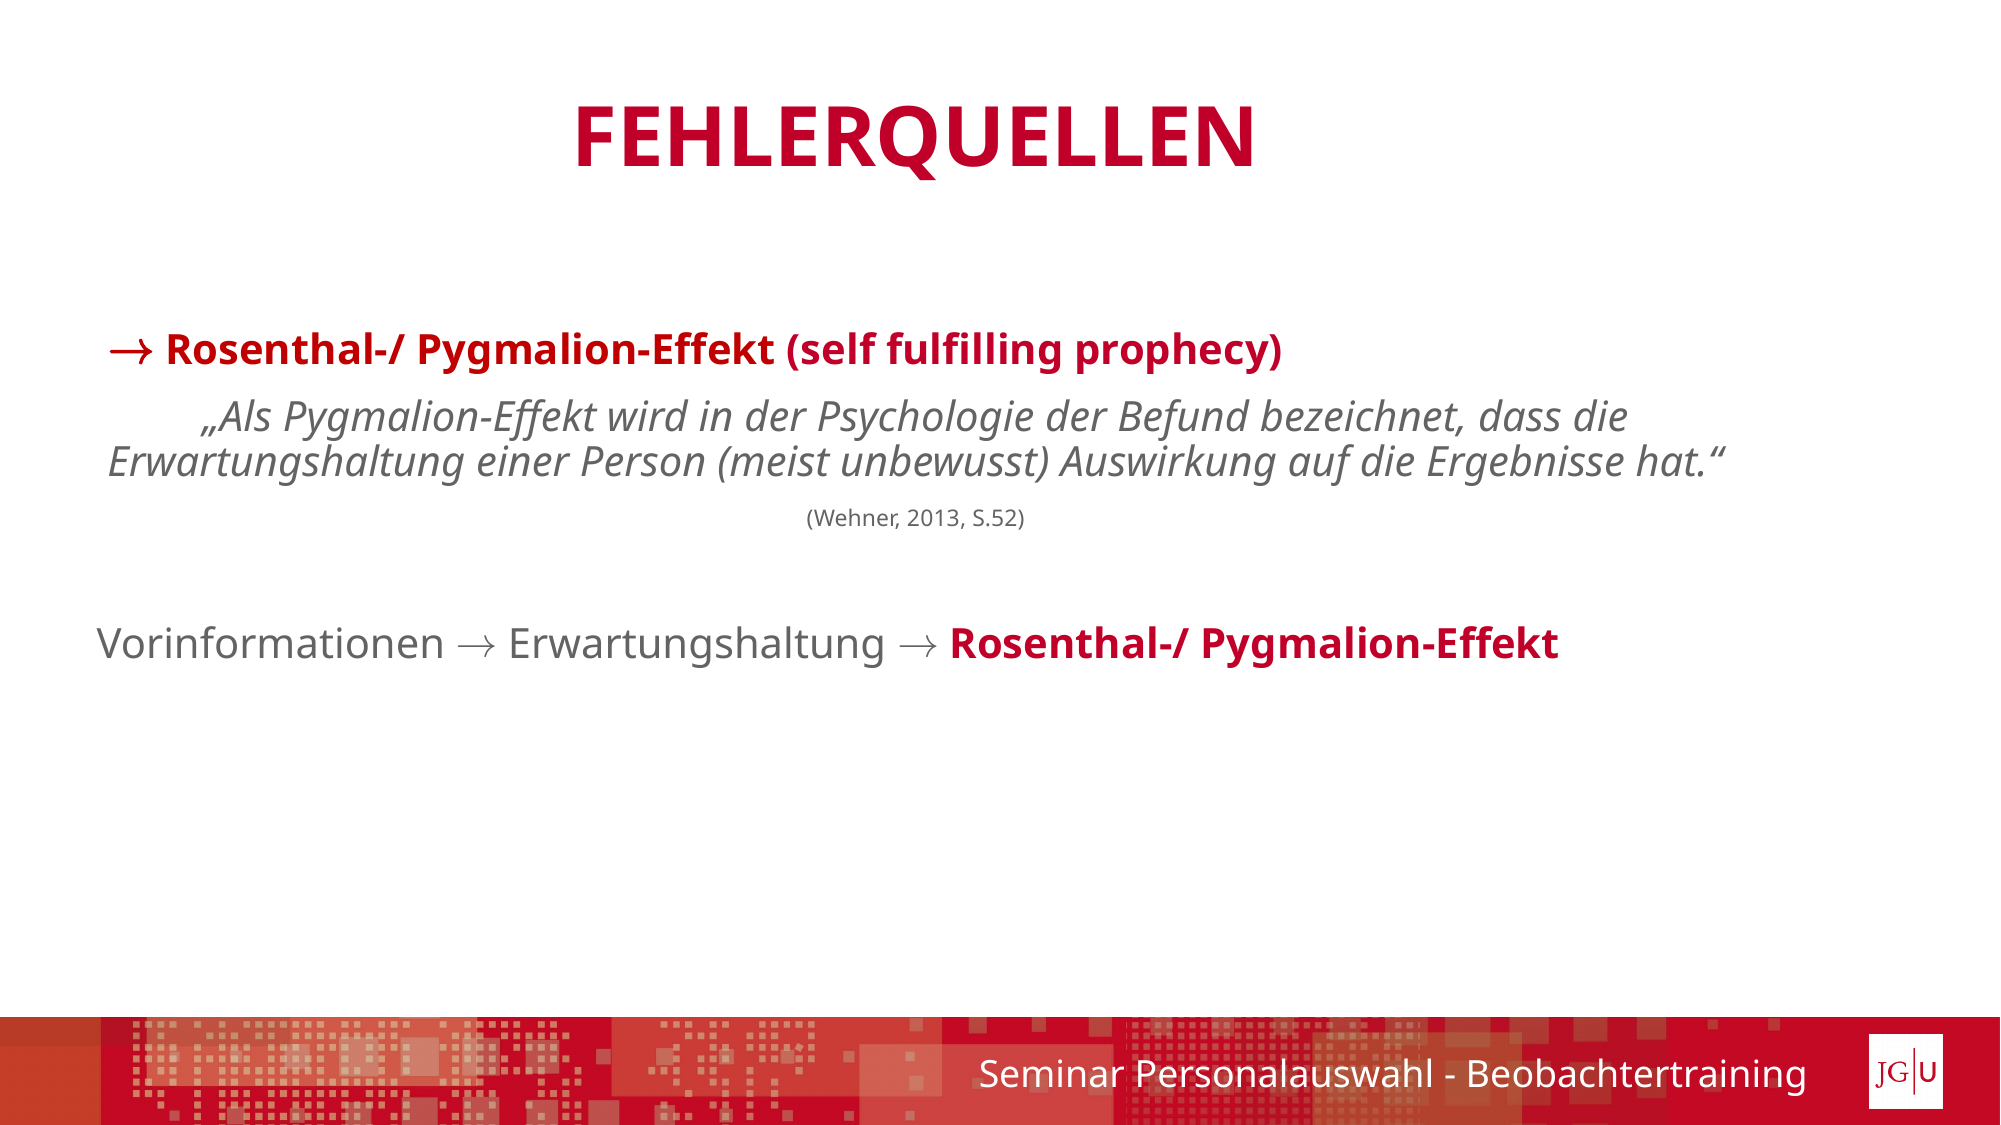

# Fehlerquellen
 → Rosenthal-/ Pygmalion-Effekt (self fulfilling prophecy)
„Als Pygmalion-Effekt wird in der Psychologie der Befund bezeichnet, dass die Erwartungshaltung einer Person (meist unbewusst) Auswirkung auf die Ergebnisse hat.“
(Wehner, 2013, S.52)

Vorinformationen → Erwartungshaltung → Rosenthal-/ Pygmalion-Effekt

Seminar Personalauswahl - Beobachtertraining